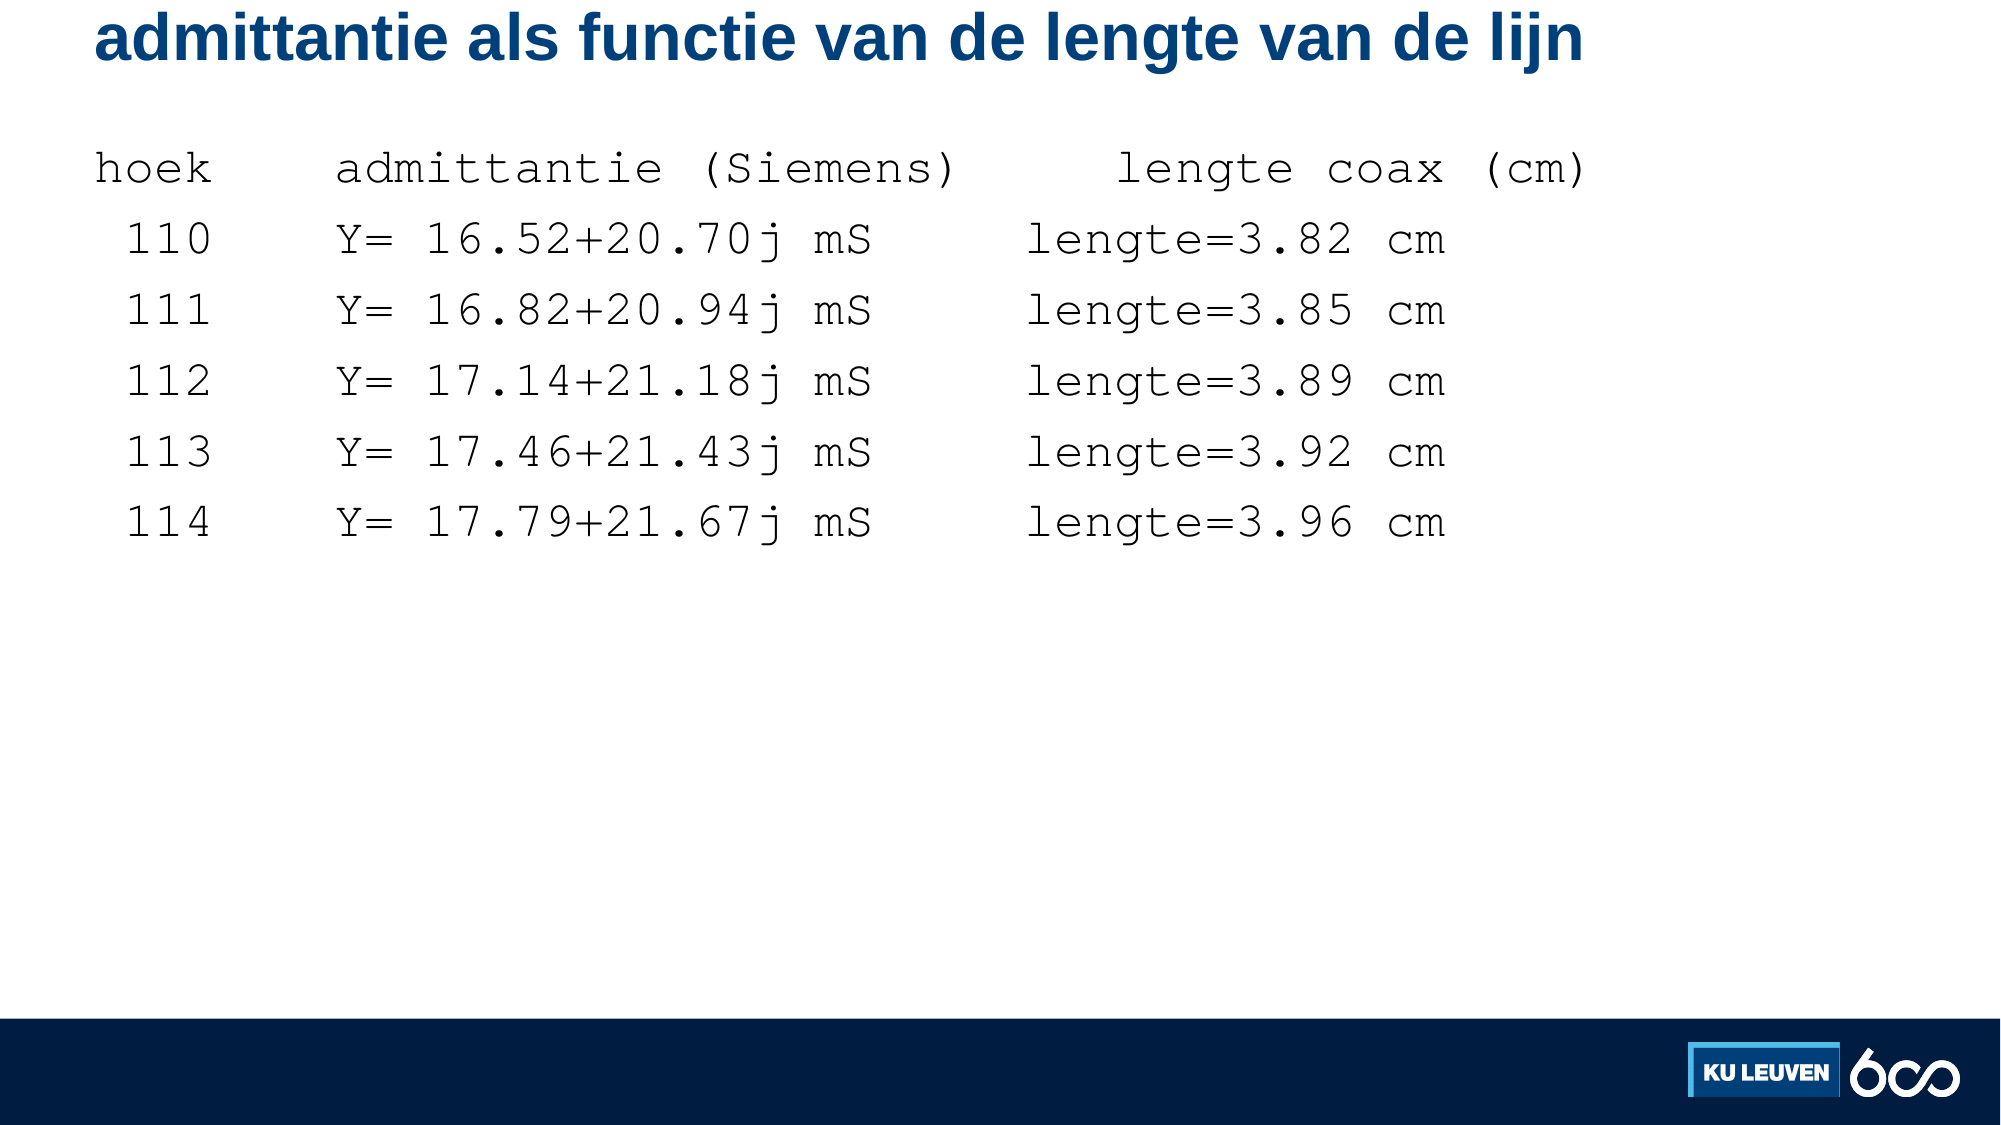

# admittantie als functie van de lengte van de lijn
hoek    admittantie (Siemens)     lengte coax (cm)
 110    Y= 16.52+20.70j mS     lengte=3.82 cm
 111    Y= 16.82+20.94j mS     lengte=3.85 cm
 112    Y= 17.14+21.18j mS     lengte=3.89 cm
 113    Y= 17.46+21.43j mS     lengte=3.92 cm
 114    Y= 17.79+21.67j mS     lengte=3.96 cm